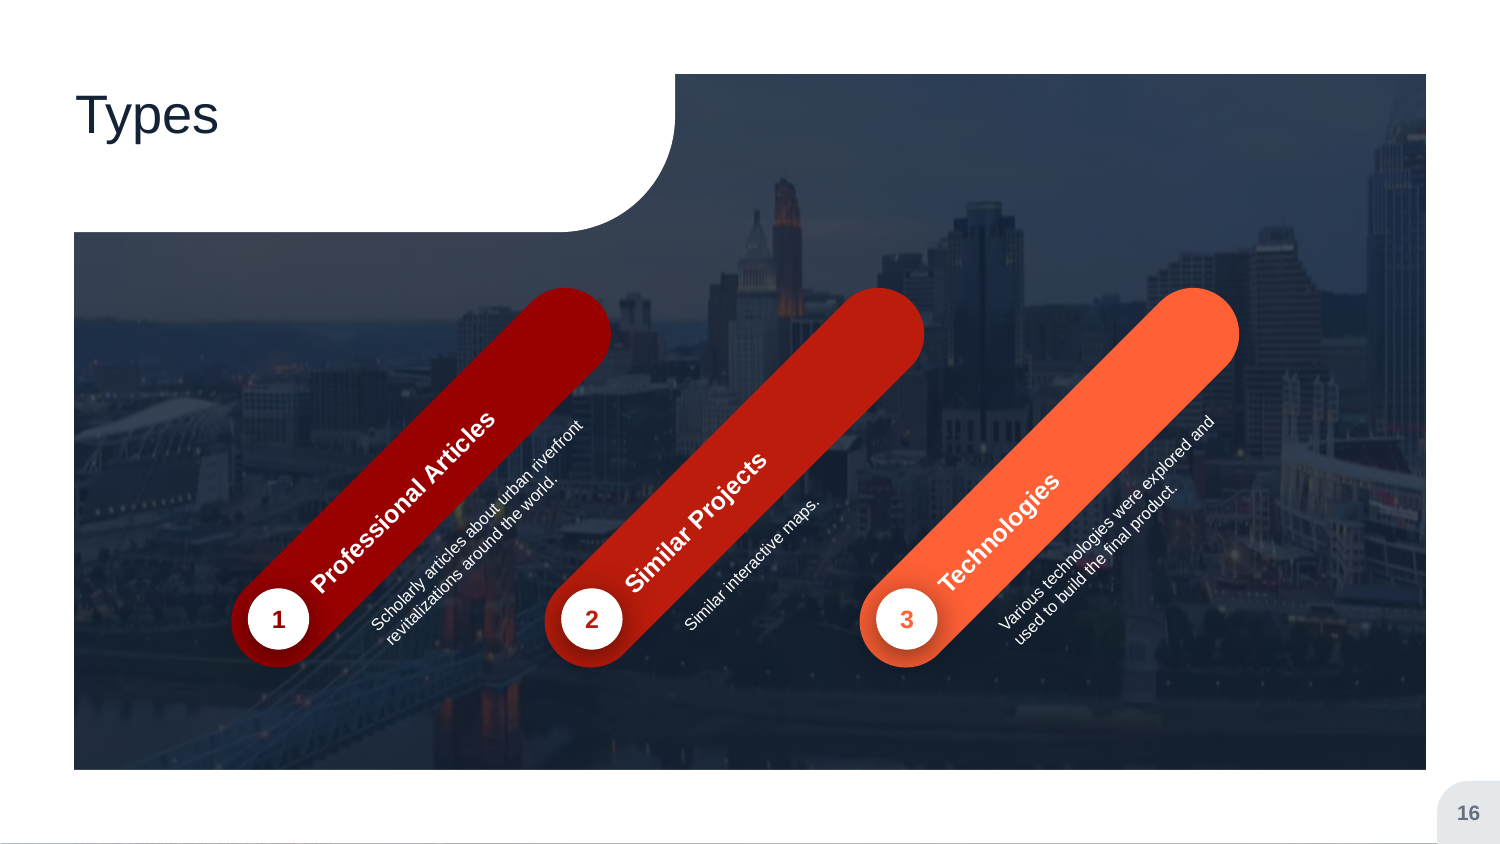

# Types

Professional Articles
Scholarly articles about urban riverfront revitalizations around the world.
1

Similar Projects
Similar interactive maps.
2

Technologies
Various technologies were explored and used to build the final product.
3
16